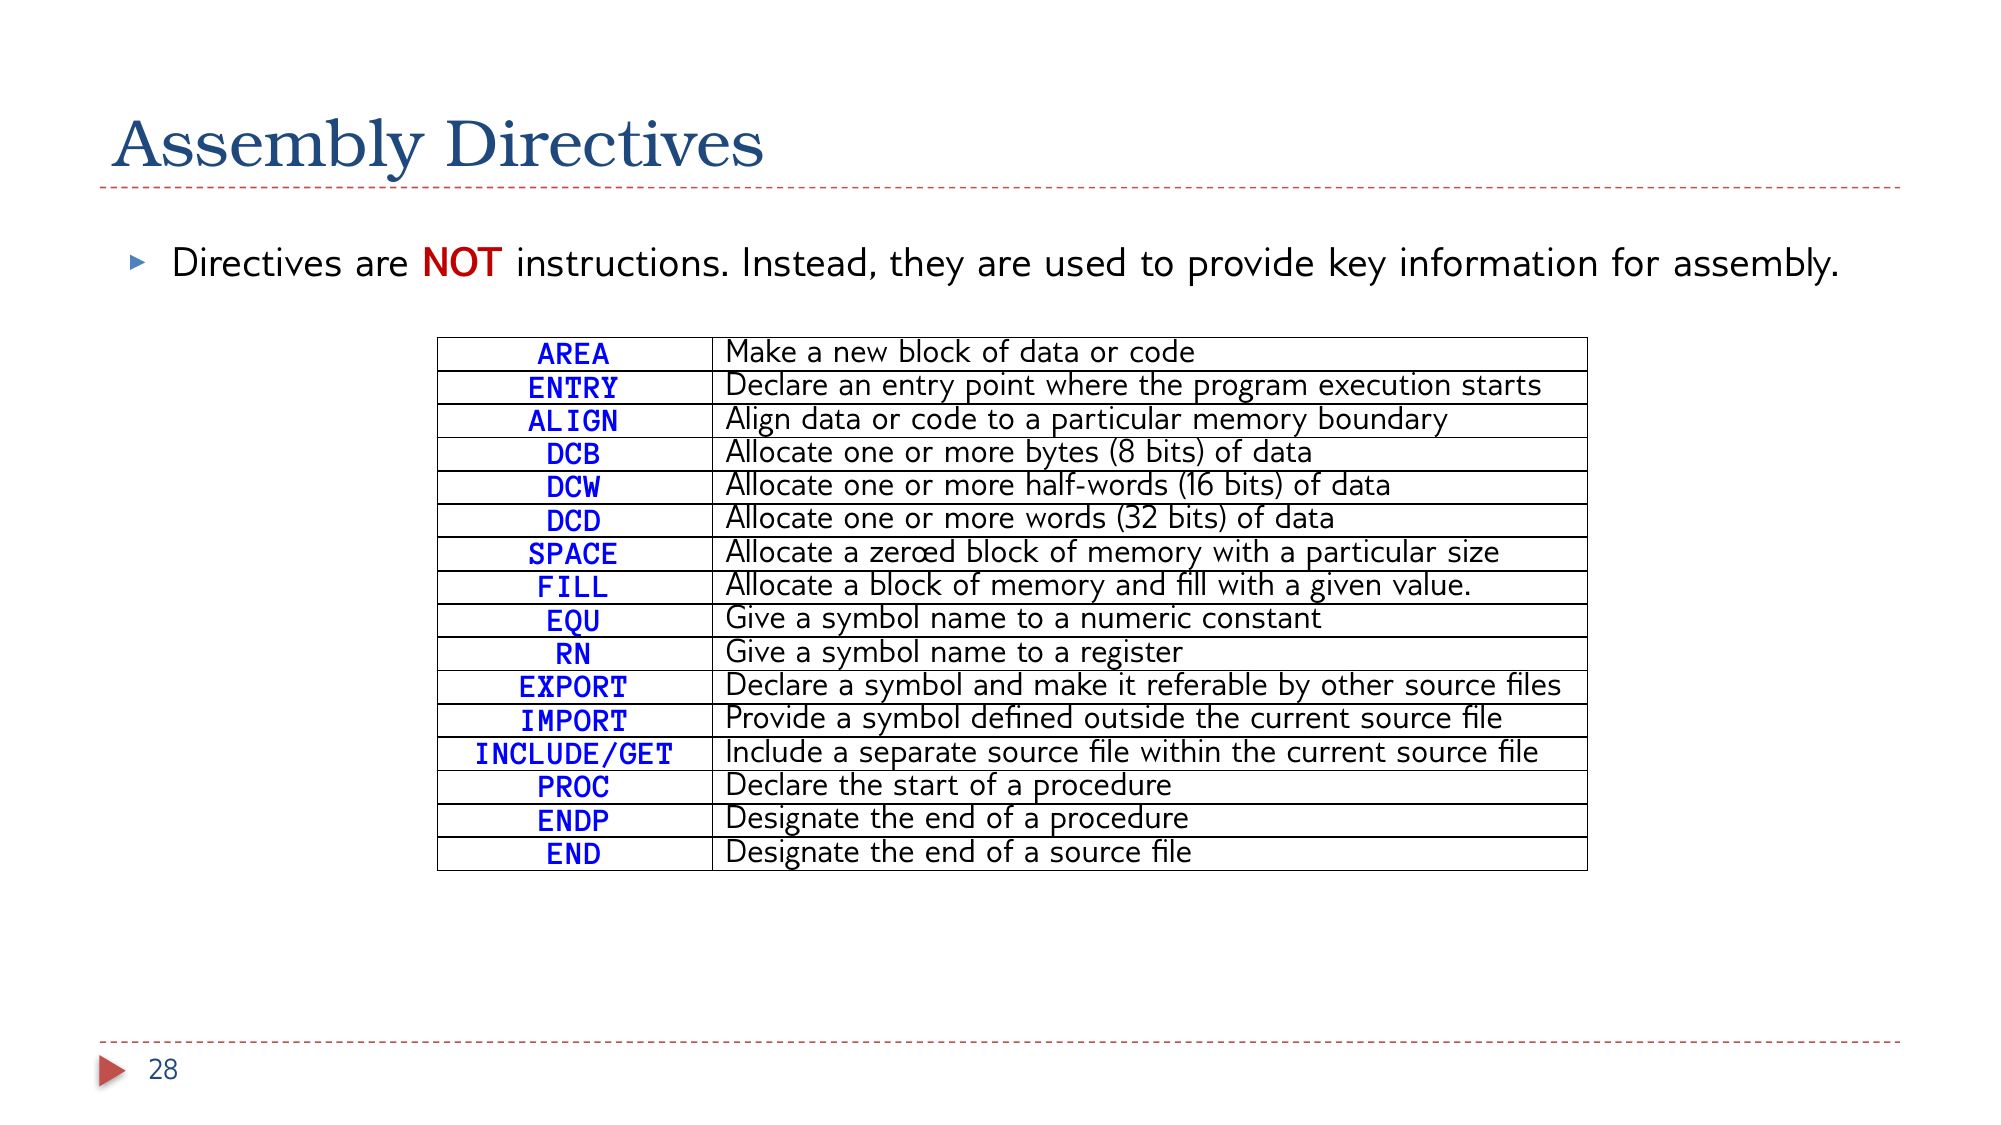

# Assembly Directives
Directives are NOT instructions. Instead, they are used to provide key information for assembly.
| AREA | Make a new block of data or code |
| --- | --- |
| ENTRY | Declare an entry point where the program execution starts |
| ALIGN | Align data or code to a particular memory boundary |
| DCB | Allocate one or more bytes (8 bits) of data |
| DCW | Allocate one or more half-words (16 bits) of data |
| DCD | Allocate one or more words (32 bits) of data |
| SPACE | Allocate a zeroed block of memory with a particular size |
| FILL | Allocate a block of memory and fill with a given value. |
| EQU | Give a symbol name to a numeric constant |
| RN | Give a symbol name to a register |
| EXPORT | Declare a symbol and make it referable by other source files |
| IMPORT | Provide a symbol defined outside the current source file |
| INCLUDE/GET | Include a separate source file within the current source file |
| PROC | Declare the start of a procedure |
| ENDP | Designate the end of a procedure |
| END | Designate the end of a source file |
28